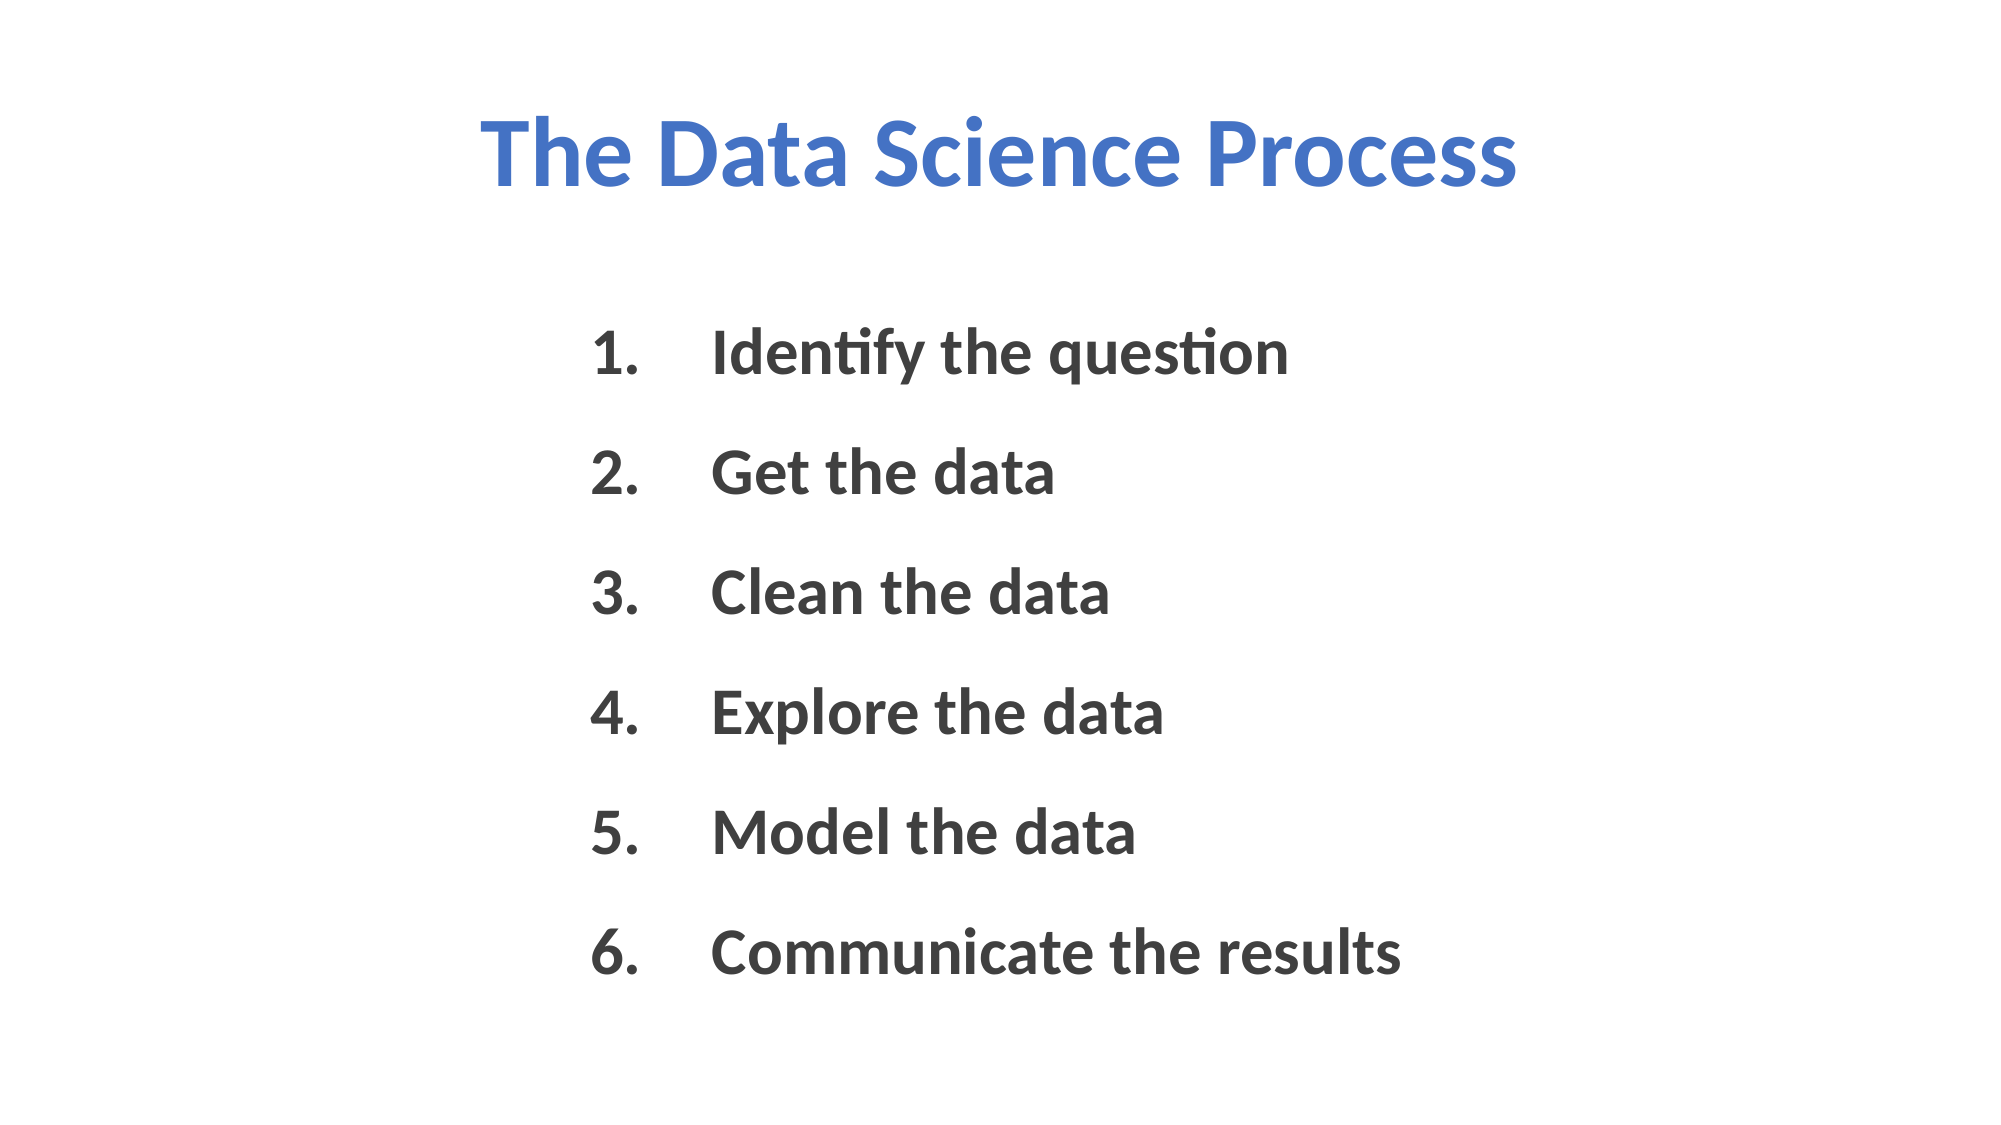

The Data Science Process
Identify the question
Get the data
Clean the data
Explore the data
Model the data
Communicate the results